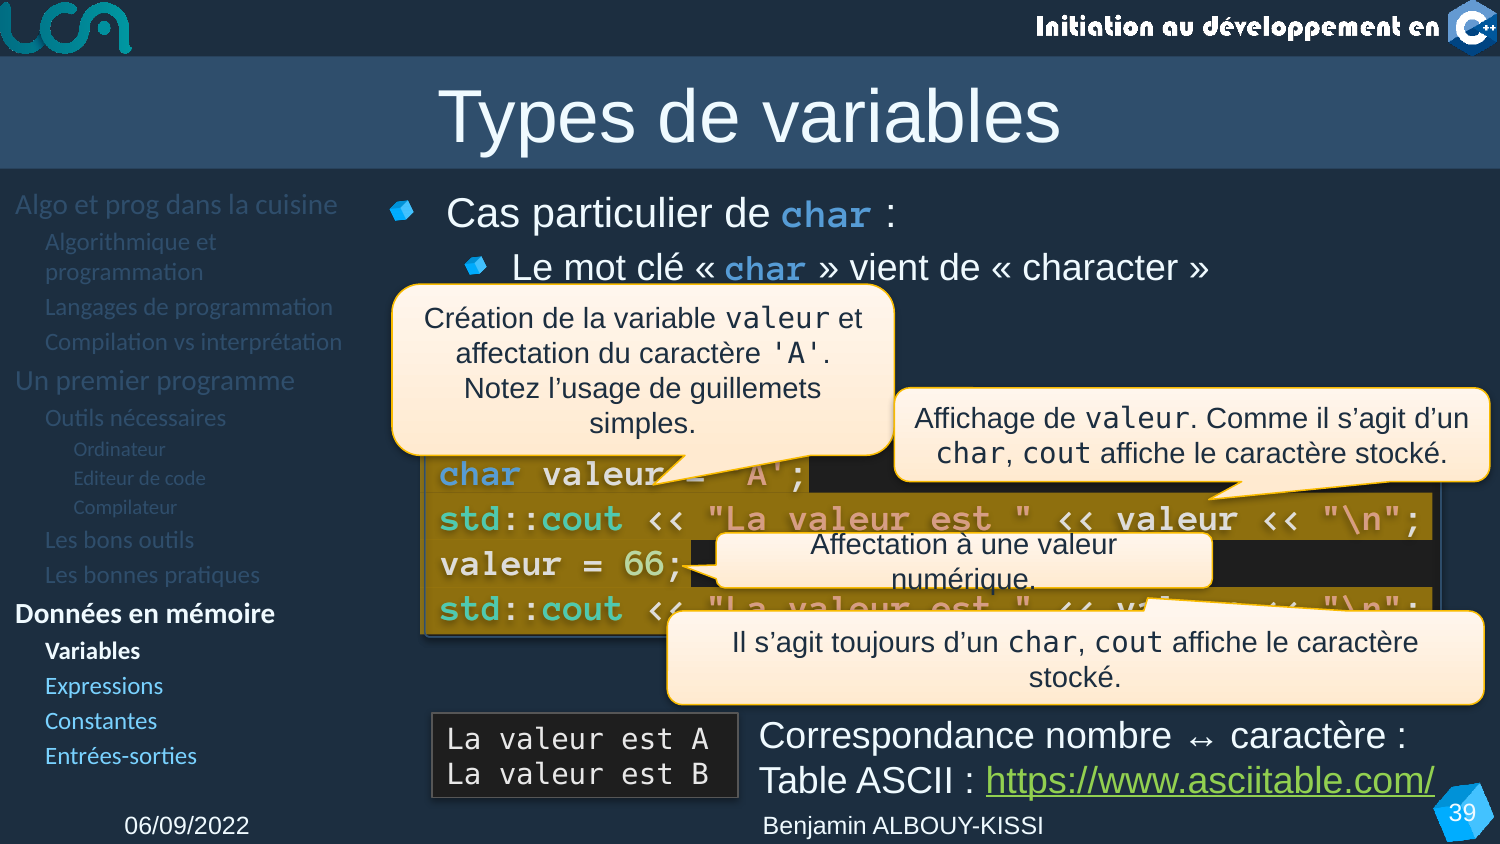

# Types de variables
Algo et prog dans la cuisine
Algorithmique et programmation
Langages de programmation
Compilation vs interprétation
Un premier programme
Outils nécessaires
Ordinateur
Editeur de code
Compilateur
Les bons outils
Les bonnes pratiques
Données en mémoire
Variables
Expressions
Constantes
Entrées-sorties
Cas particulier de char :
Le mot clé « char » vient de « character »
Création de la variable valeur et affectation du caractère 'A'. Notez l’usage de guillemets simples.
Affichage de valeur. Comme il s’agit d’un char, cout affiche le caractère stocké.
char valeur = 'A';
std::cout << "La valeur est " << valeur << "\n";
valeur = 66;
std::cout << "La valeur est " << valeur << "\n";
char valeur = 'A';
std::cout << "La valeur est " << valeur << "\n";
valeur = 66;
std::cout << "La valeur est " << valeur << "\n";

Affectation à une valeur numérique.

Il s’agit toujours d’un char, cout affiche le caractère stocké.
Correspondance nombre ↔ caractère :
Table ASCII : https://www.asciitable.com/
La valeur est A
La valeur est B
39
06/09/2022
Benjamin ALBOUY-KISSI